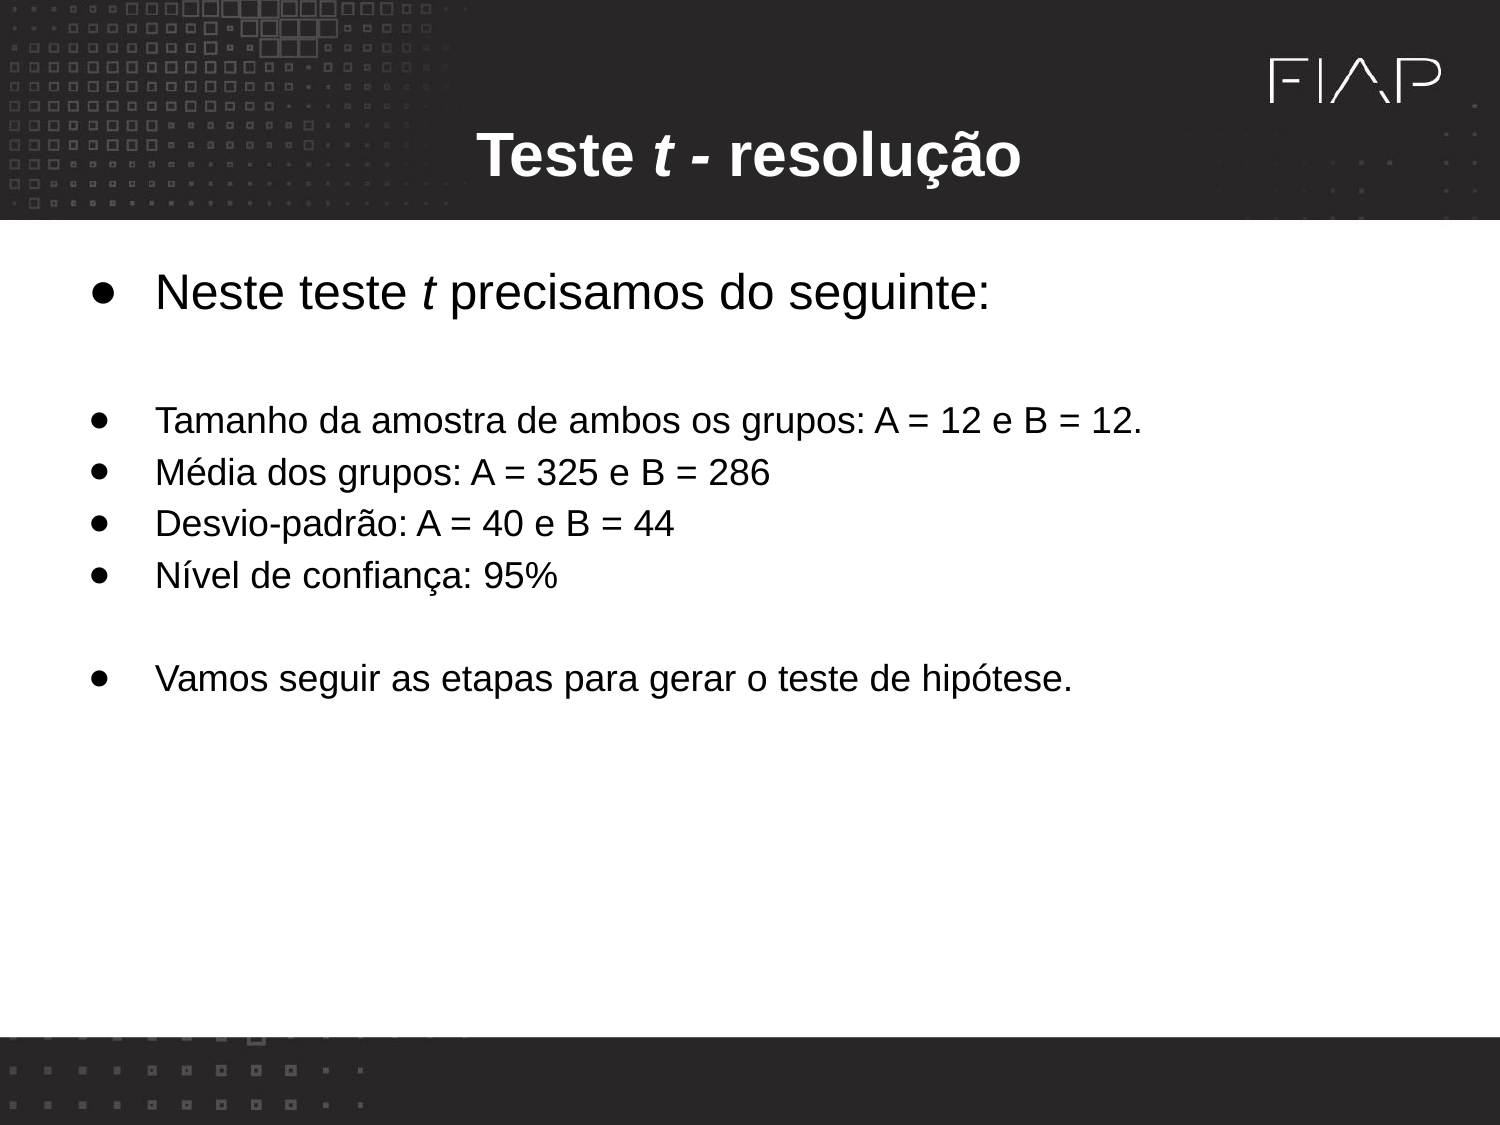

Teste t - resolução
Neste teste t precisamos do seguinte:

Tamanho da amostra de ambos os grupos: A = 12 e B = 12.
Média dos grupos: A = 325 e B = 286
Desvio-padrão: A = 40 e B = 44
Nível de confiança: 95%

Vamos seguir as etapas para gerar o teste de hipótese.